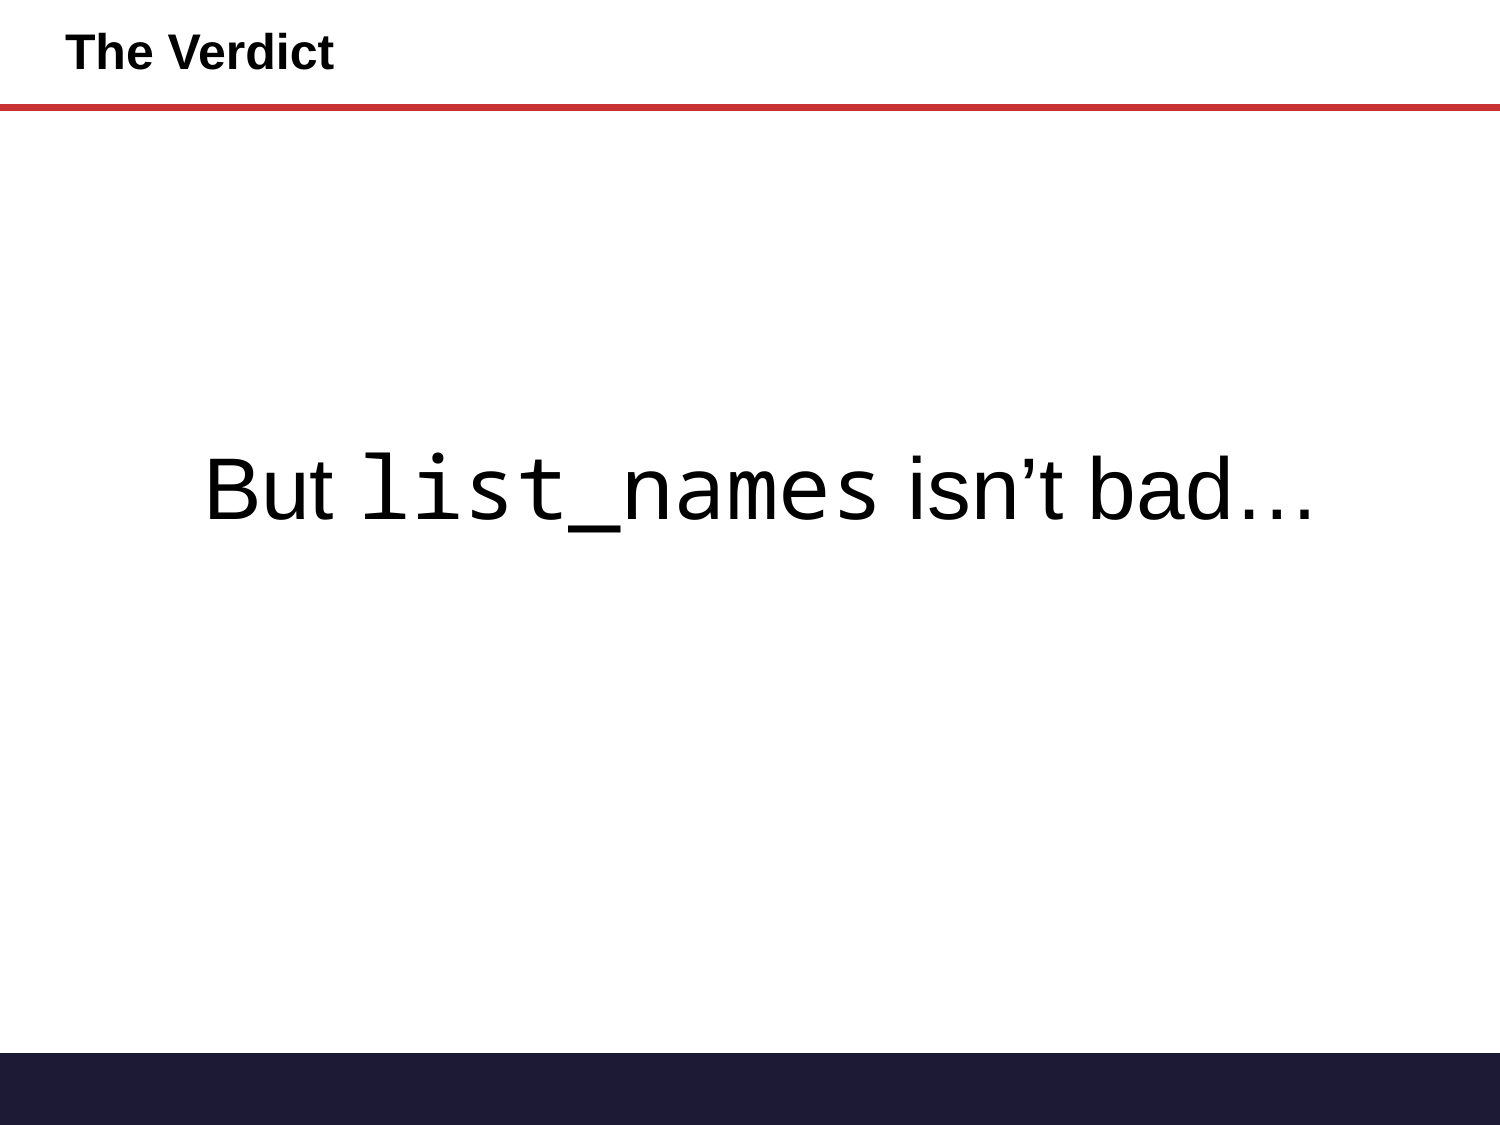

# The Verdict
But list_names isn’t bad…